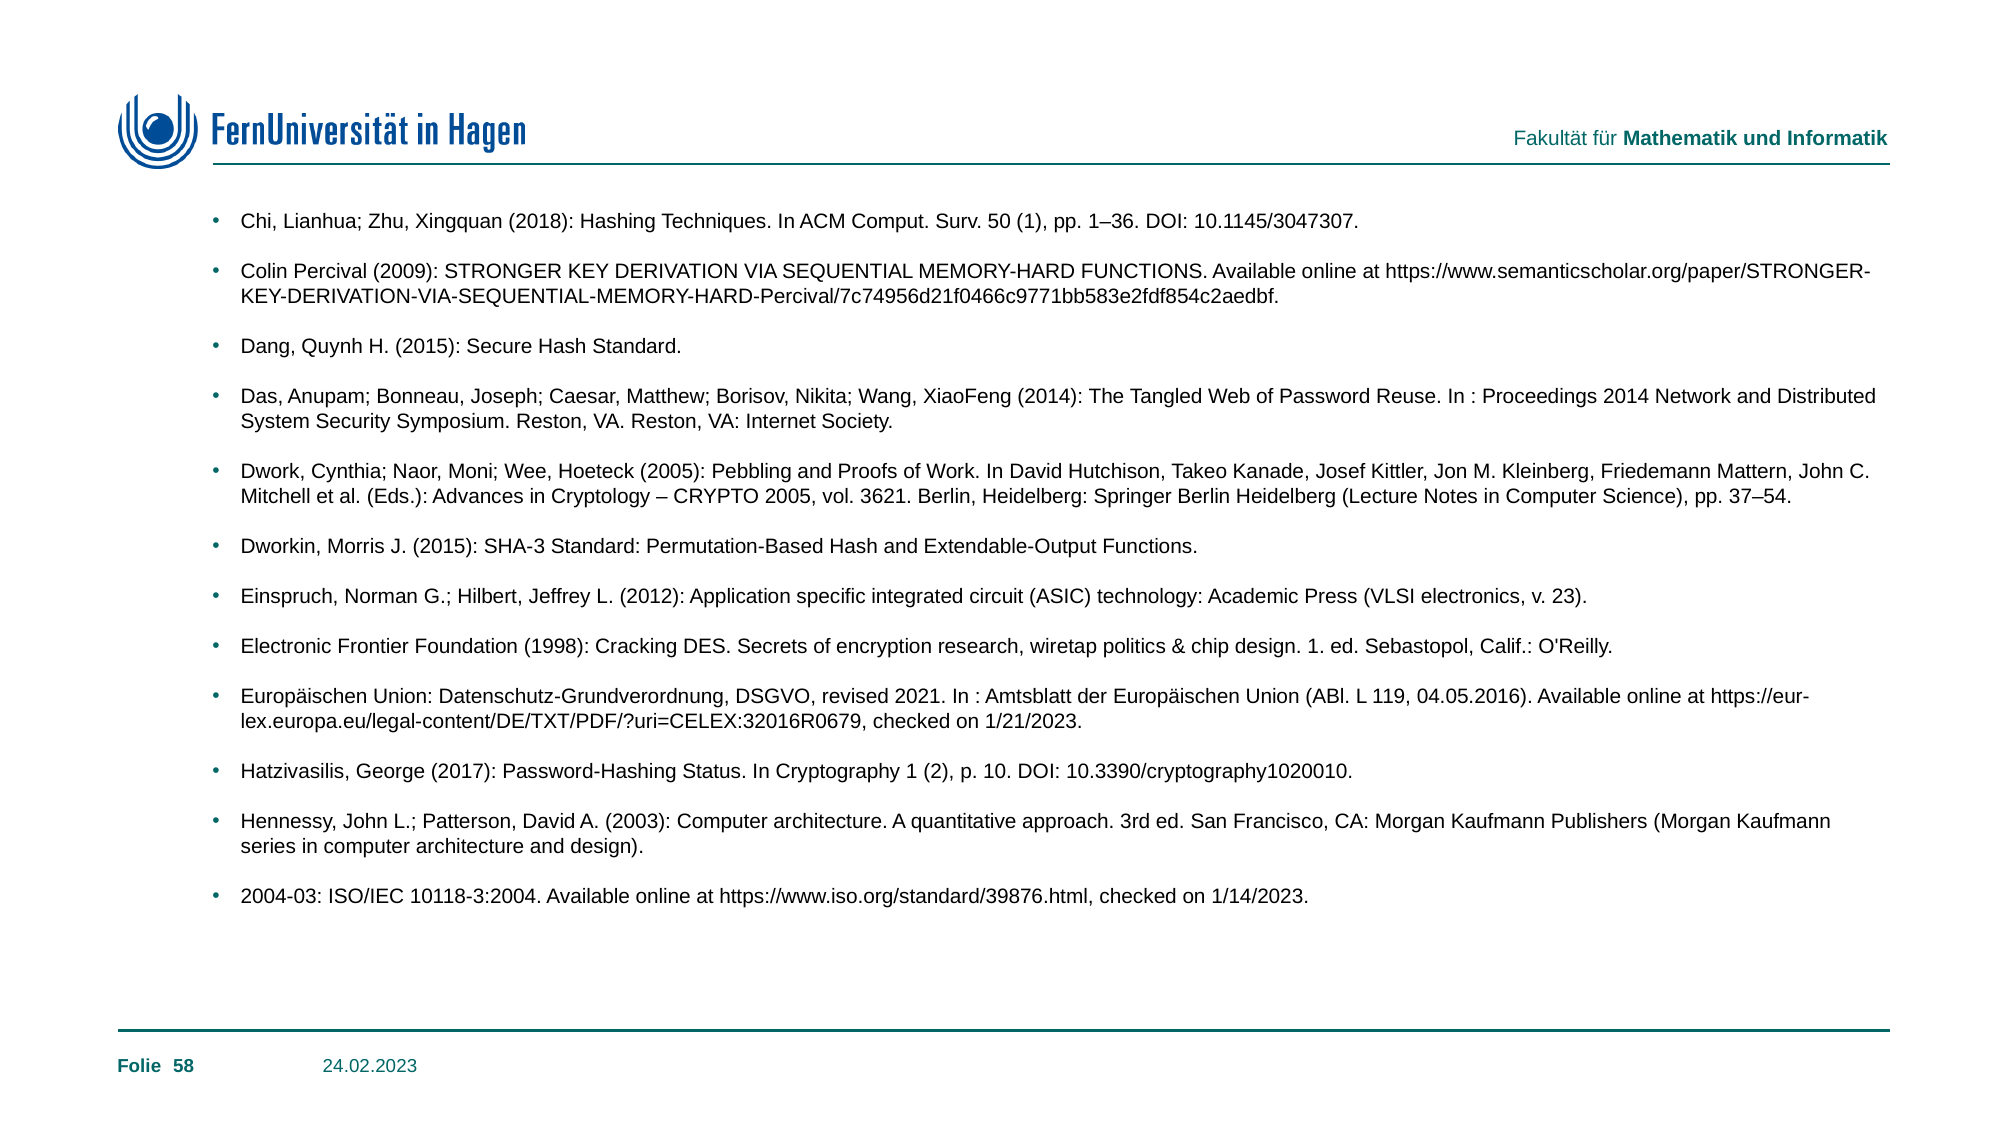

Chi, Lianhua; Zhu, Xingquan (2018): Hashing Techniques. In ACM Comput. Surv. 50 (1), pp. 1–36. DOI: 10.1145/3047307.
Colin Percival (2009): STRONGER KEY DERIVATION VIA SEQUENTIAL MEMORY-HARD FUNCTIONS. Available online at https://www.semanticscholar.org/paper/STRONGER-KEY-DERIVATION-VIA-SEQUENTIAL-MEMORY-HARD-Percival/7c74956d21f0466c9771bb583e2fdf854c2aedbf.
Dang, Quynh H. (2015): Secure Hash Standard.
Das, Anupam; Bonneau, Joseph; Caesar, Matthew; Borisov, Nikita; Wang, XiaoFeng (2014): The Tangled Web of Password Reuse. In : Proceedings 2014 Network and Distributed System Security Symposium. Reston, VA. Reston, VA: Internet Society.
Dwork, Cynthia; Naor, Moni; Wee, Hoeteck (2005): Pebbling and Proofs of Work. In David Hutchison, Takeo Kanade, Josef Kittler, Jon M. Kleinberg, Friedemann Mattern, John C. Mitchell et al. (Eds.): Advances in Cryptology – CRYPTO 2005, vol. 3621. Berlin, Heidelberg: Springer Berlin Heidelberg (Lecture Notes in Computer Science), pp. 37–54.
Dworkin, Morris J. (2015): SHA-3 Standard: Permutation-Based Hash and Extendable-Output Functions.
Einspruch, Norman G.; Hilbert, Jeffrey L. (2012): Application specific integrated circuit (ASIC) technology: Academic Press (VLSI electronics, v. 23).
Electronic Frontier Foundation (1998): Cracking DES. Secrets of encryption research, wiretap politics & chip design. 1. ed. Sebastopol, Calif.: O'Reilly.
Europäischen Union: Datenschutz-Grundverordnung, DSGVO, revised 2021. In : Amtsblatt der Europäischen Union (ABl. L 119, 04.05.2016). Available online at https://eur-lex.europa.eu/legal-content/DE/TXT/PDF/?uri=CELEX:32016R0679, checked on 1/21/2023.
Hatzivasilis, George (2017): Password-Hashing Status. In Cryptography 1 (2), p. 10. DOI: 10.3390/cryptography1020010.
Hennessy, John L.; Patterson, David A. (2003): Computer architecture. A quantitative approach. 3rd ed. San Francisco, CA: Morgan Kaufmann Publishers (Morgan Kaufmann series in computer architecture and design).
2004-03: ISO/IEC 10118-3:2004. Available online at https://www.iso.org/standard/39876.html, checked on 1/14/2023.
58
24.02.2023